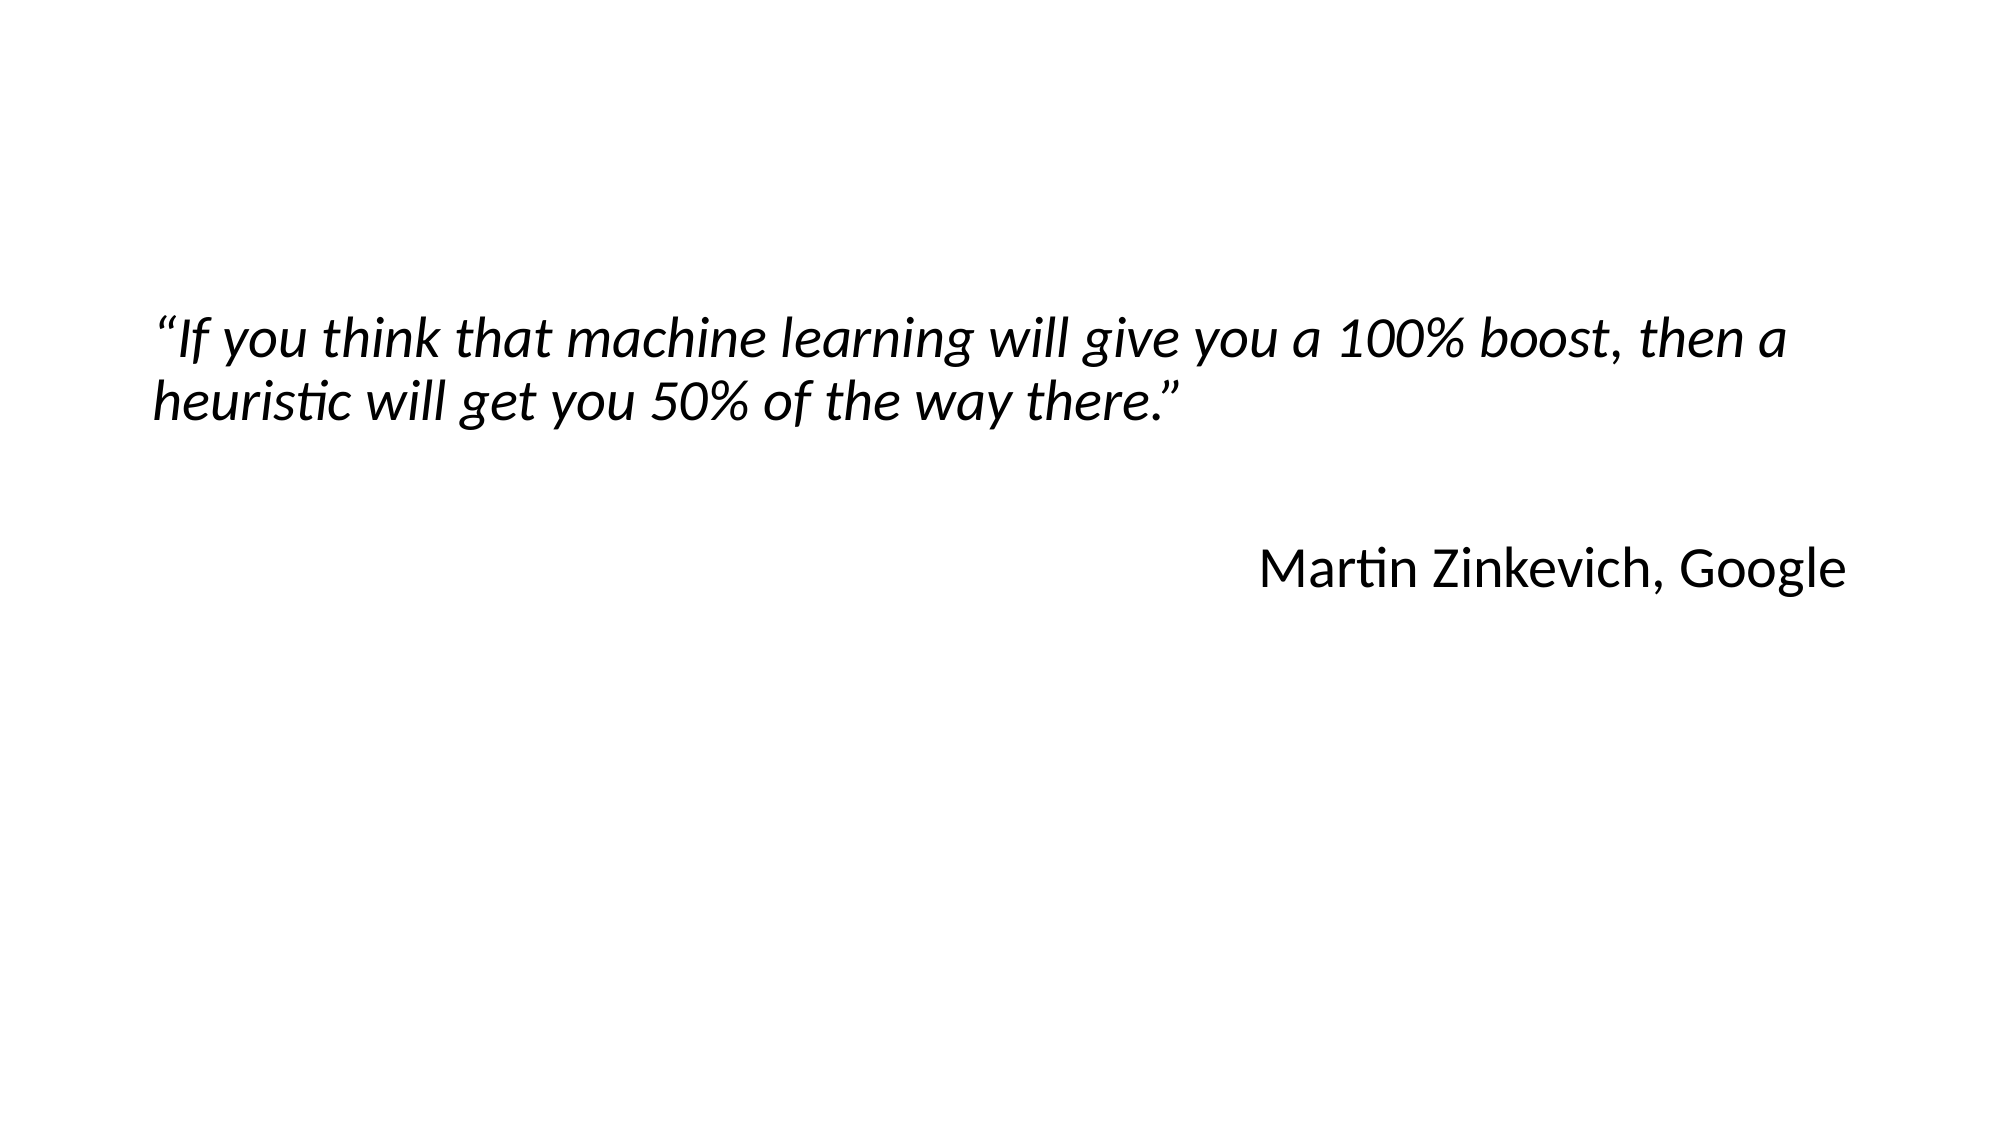

“If you think that machine learning will give you a 100% boost, then a heuristic will get you 50% of the way there.”

Martin Zinkevich, Google